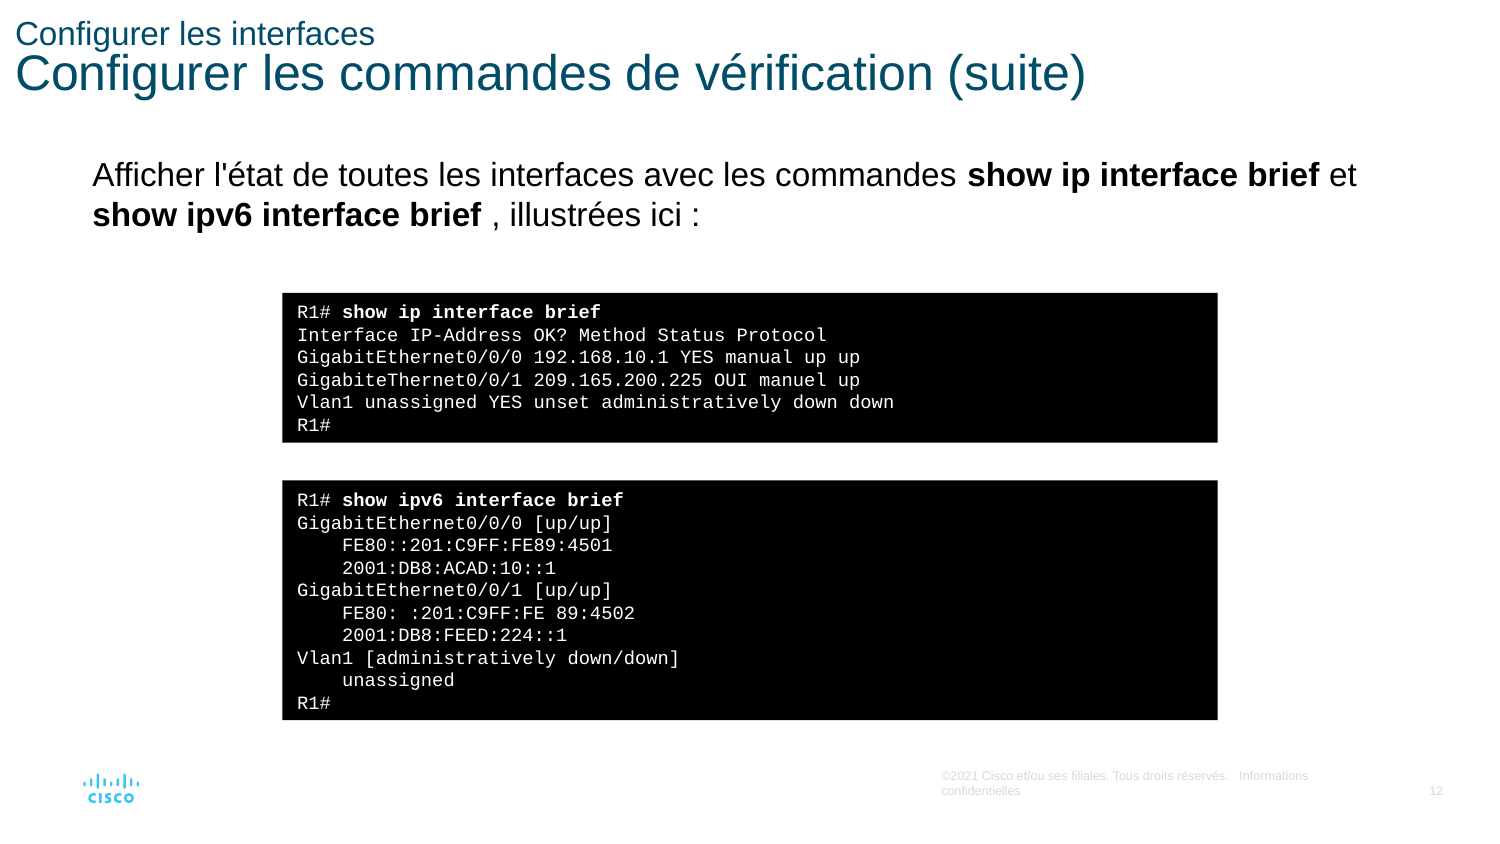

# Configurer les interfaces Configurer les commandes de vérification (suite)
Afficher l'état de toutes les interfaces avec les commandes show ip interface brief et show ipv6 interface brief , illustrées ici :
R1# show ip interface brief
Interface IP-Address OK? Method Status Protocol
GigabitEthernet0/0/0 192.168.10.1 YES manual up up
GigabiteThernet0/0/1 209.165.200.225 OUI manuel up
Vlan1 unassigned YES unset administratively down down
R1#
R1# show ipv6 interface brief
GigabitEthernet0/0/0 [up/up]
    FE80::201:C9FF:FE89:4501
    2001:DB8:ACAD:10::1
GigabitEthernet0/0/1 [up/up]
    FE80: :201:C9FF:FE 89:4502
    2001:DB8:FEED:224::1
Vlan1 [administratively down/down]
    unassigned
R1#